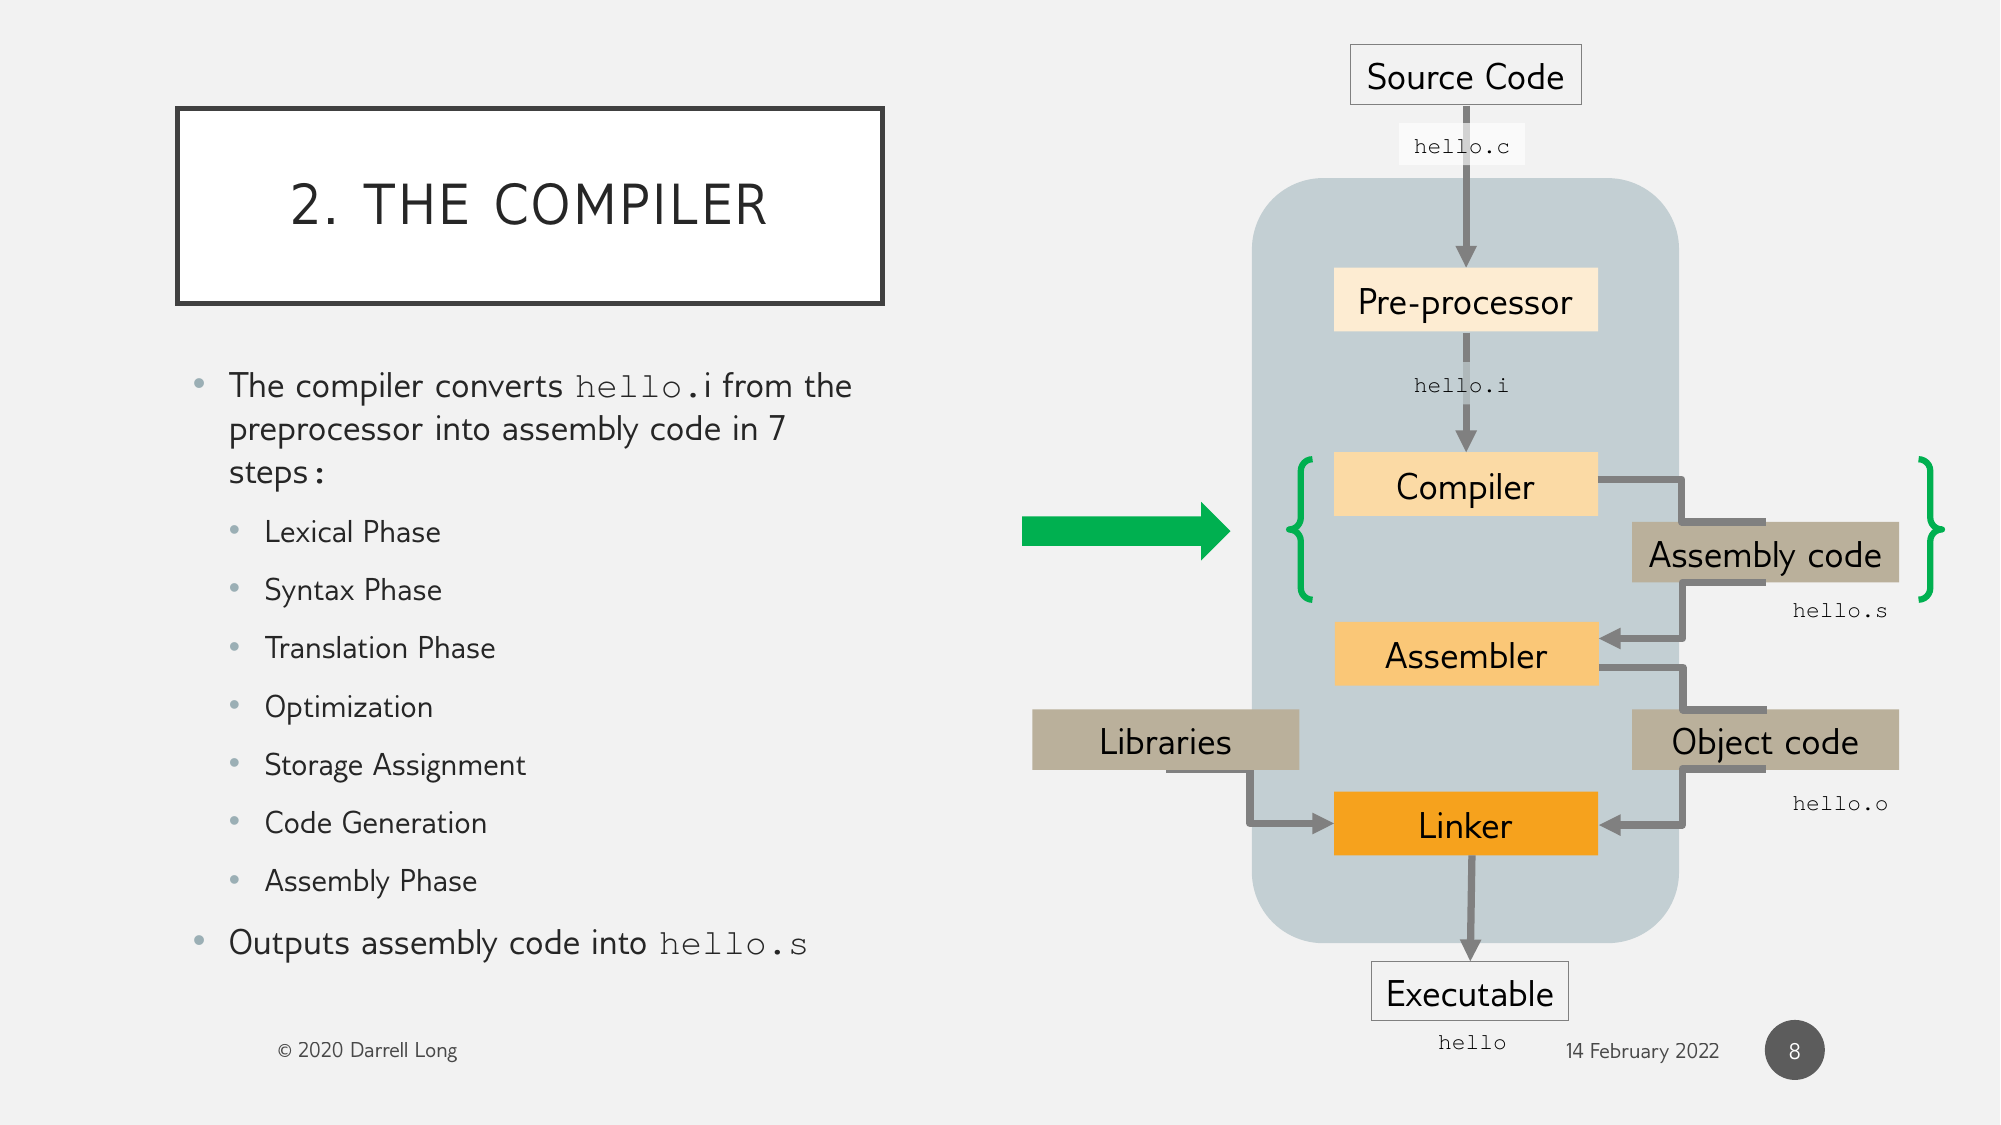

Source Code
hello.c

Pre-processor
hello.i
Compiler
Assembly code
Assembler
Object code
Linker
hello.s
Libraries
hello.o
Executable
hello
# 2. The Compiler
The compiler converts hello.i from the preprocessor into assembly code in 7 steps:
Lexical Phase
Syntax Phase
Translation Phase
Optimization
Storage Assignment
Code Generation
Assembly Phase
Outputs assembly code into hello.s

8
© 2020 Darrell Long
14 February 2022